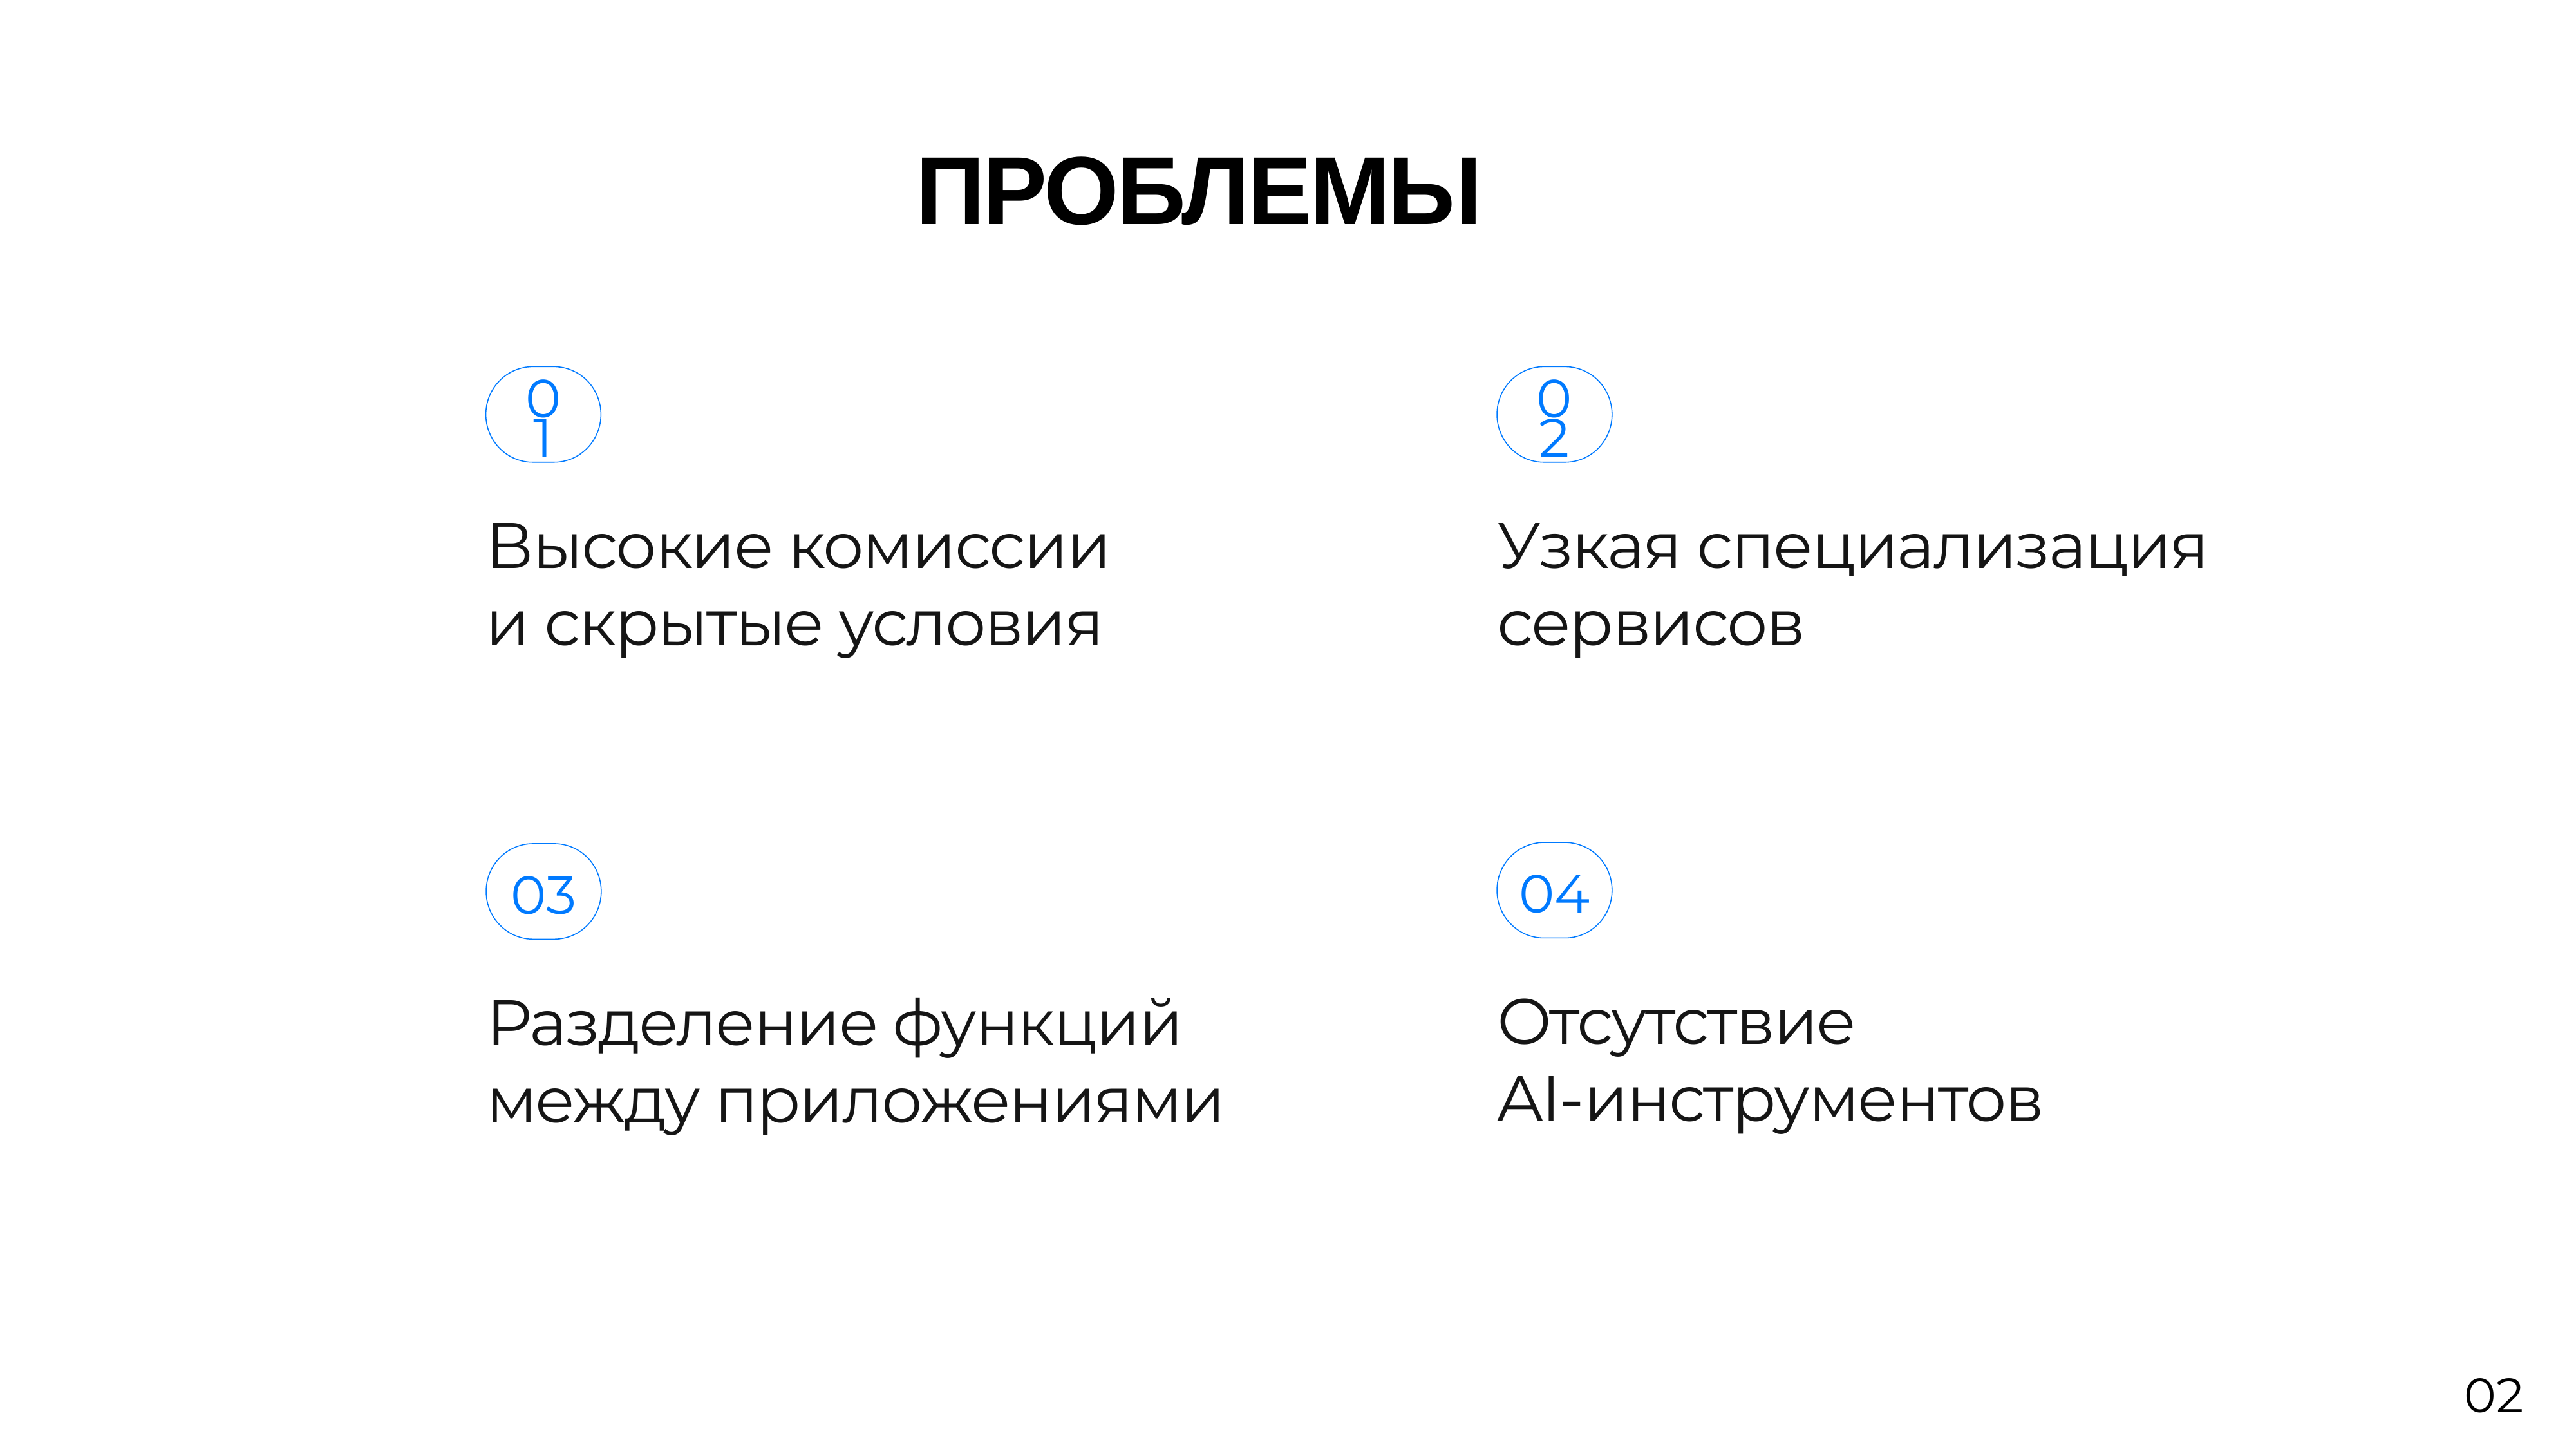

ПРОБЛЕМЫ

02

01
Высокие комиссии и скрытые условия
Узкая специализация сервисов

04

03
Отсутствие
AI-инструментов
Разделение функций между приложениями
02